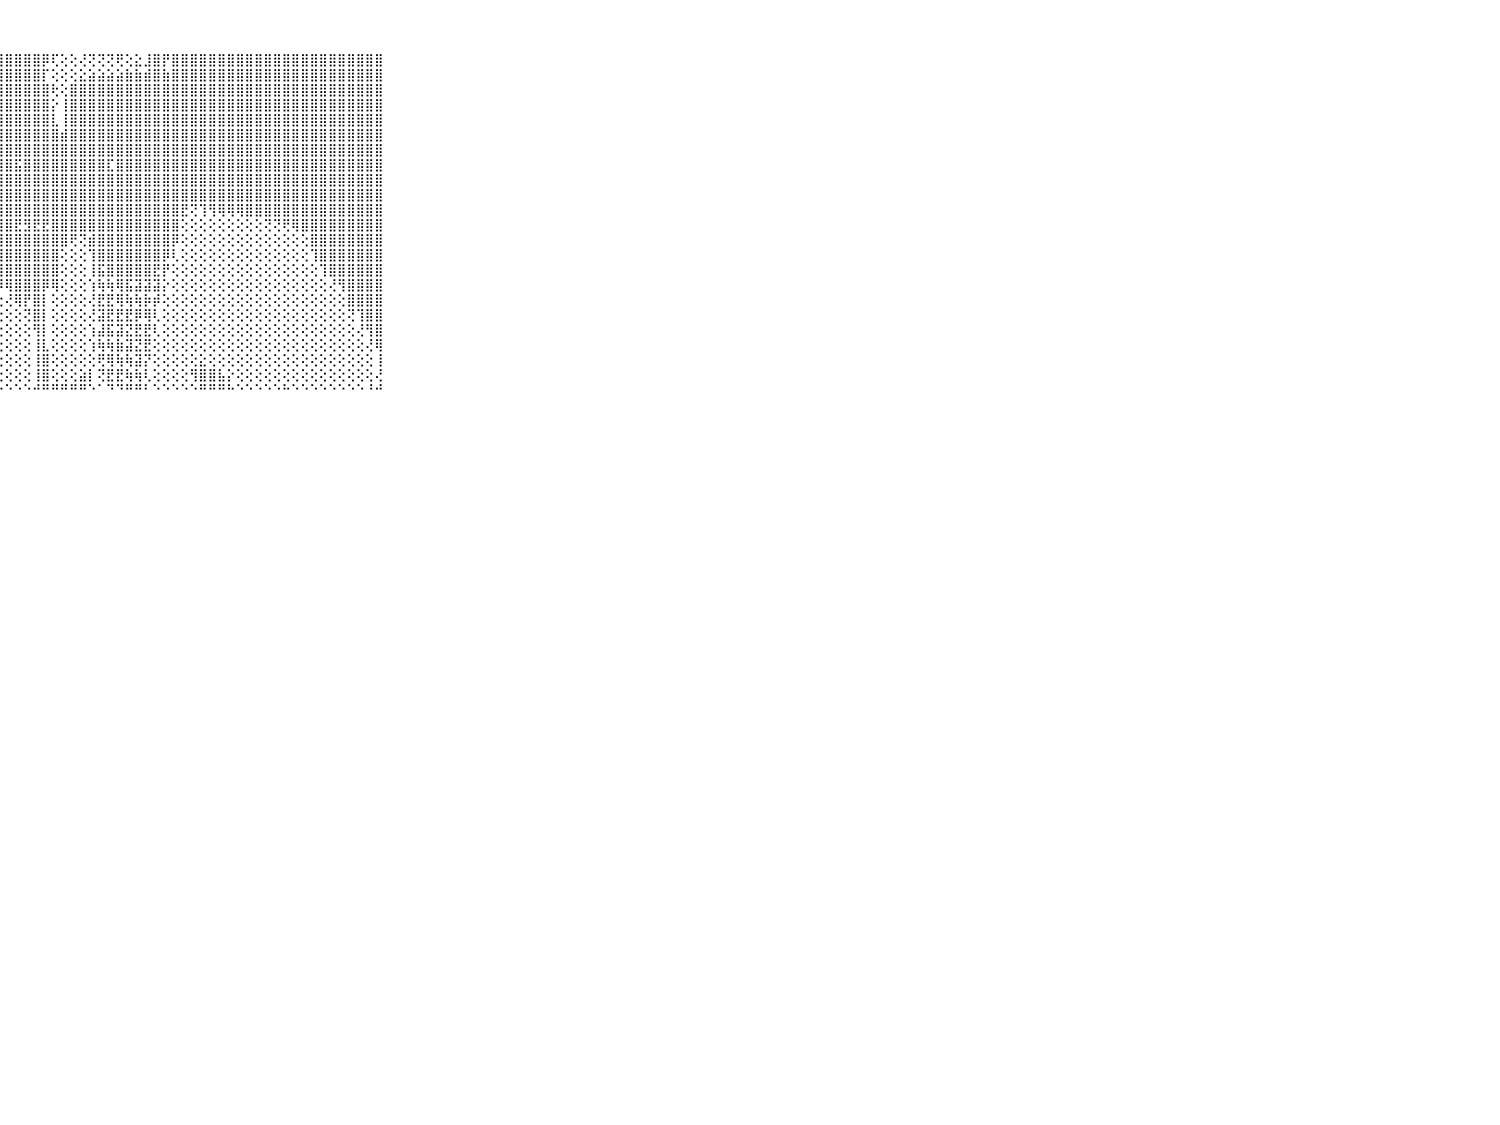

⠀⠀⠀⠀⠀⠀⠀⠀⠀⠀⠀⣿⣿⣿⣿⣿⣿⣿⣿⣿⣿⣿⣿⣿⣿⣿⣿⣿⣿⣿⣿⣿⡿⢏⢕⢕⢜⢝⢝⢝⢟⢕⣕⣸⣿⡟⣿⣿⣿⣿⣿⣿⣿⣿⣿⣿⣿⣿⣿⣿⣿⣿⣿⣿⣿⣿⣿⣿⣿⠀⠀⠀⠀⠀⠀⠀⠀⠀⠀⠀⠀
⠀⠀⠀⠀⠀⠀⠀⠀⠀⠀⠀⣿⣿⣿⣿⣿⣿⣿⣿⣿⣿⣿⣿⣿⣿⣿⣿⣿⣿⣿⣿⣿⡏⢕⢕⢕⣕⣵⣵⣵⣵⣷⣷⣾⣿⣷⣿⣿⣿⣿⣿⣿⣿⣿⣿⣿⣿⣿⣿⣿⣿⣿⣿⣿⣿⣿⣿⣿⣿⠀⠀⠀⠀⠀⠀⠀⠀⠀⠀⠀⠀
⠀⠀⠀⠀⠀⠀⠀⠀⠀⠀⠀⣿⣿⣿⣿⣿⣿⣿⣿⣿⣿⣿⣿⣿⣿⣿⣿⣿⣿⣿⣿⣿⣿⢗⢕⣿⣿⣿⣿⣿⣿⣿⣿⣿⣿⣿⣿⣿⣿⣿⣿⣿⣿⣿⣿⣿⣿⣿⣿⣿⣿⣿⣿⣿⣿⣿⣿⣿⣿⠀⠀⠀⠀⠀⠀⠀⠀⠀⠀⠀⠀
⠀⠀⠀⠀⠀⠀⠀⠀⠀⠀⠀⣿⣿⣿⣿⣿⣿⣿⣿⣿⣿⣿⣿⣿⣿⣿⣿⣿⣿⣿⣿⣿⣿⡕⢸⣿⣿⣿⣿⣿⣿⣿⣿⣿⣿⣿⣿⣿⣿⣿⣿⣿⣿⣿⣿⣿⣿⣿⣿⣿⣿⣿⣿⣿⣿⣿⣿⣿⣿⠀⠀⠀⠀⠀⠀⠀⠀⠀⠀⠀⠀
⠀⠀⠀⠀⠀⠀⠀⠀⠀⠀⠀⣿⣿⣿⣿⣿⣿⣿⣿⣿⣿⣿⣿⣿⣿⣿⣿⣿⣿⣿⣿⣿⣿⣇⢸⣿⣿⣿⣿⣿⣿⣿⣿⣿⣿⣿⣿⣿⣿⣿⣿⣿⣿⣿⣿⣿⣿⣿⣿⣿⣿⣿⣿⣿⣿⣿⣿⣿⣿⠀⠀⠀⠀⠀⠀⠀⠀⠀⠀⠀⠀
⠀⠀⠀⠀⠀⠀⠀⠀⠀⠀⠀⣿⣿⣿⣿⣿⣿⣿⣿⣿⣿⣿⣿⣿⣿⣿⣿⣿⣿⣿⣿⣿⣿⣿⣾⣿⣿⣿⣿⣿⣿⣿⣿⣿⣿⣿⣿⣿⣿⣿⣿⣿⣿⣿⣿⣿⣿⣿⣿⣿⣿⣿⣿⣿⣿⣿⣿⣿⣿⠀⠀⠀⠀⠀⠀⠀⠀⠀⠀⠀⠀
⠀⠀⠀⠀⠀⠀⠀⠀⠀⠀⠀⣿⣿⣿⣿⣿⣿⣿⣿⣿⣿⣿⣿⣿⣿⣿⣿⣿⣿⣿⣿⣿⣿⣿⣿⣿⣿⣿⣿⣿⣿⣿⣿⣿⣿⣿⣿⣿⣿⣿⣿⣿⣿⣿⣿⣿⣿⣿⣿⣿⣿⣿⣿⣿⣿⣿⣿⣿⣿⠀⠀⠀⠀⠀⠀⠀⠀⠀⠀⠀⠀
⠀⠀⠀⠀⠀⠀⠀⠀⠀⠀⠀⣿⣿⣿⣿⣿⣿⣿⣿⣿⣿⣿⣿⣿⣿⣿⣿⣿⣿⣯⣿⣿⣿⣿⣿⣿⣿⣿⣿⣏⣿⣿⣿⣿⣿⣿⣿⣿⣿⣿⣿⣿⣿⣿⣿⣿⣿⣿⣿⣿⣿⣿⣿⣿⣿⣿⣿⣿⣿⠀⠀⠀⠀⠀⠀⠀⠀⠀⠀⠀⠀
⠀⠀⠀⠀⠀⠀⠀⠀⠀⠀⠀⣿⣿⣿⣿⣿⣿⣿⣿⣿⣿⣿⣿⣿⣿⣿⣿⣿⣿⣿⣿⣿⣿⣿⣿⣿⣿⣿⣿⣿⣿⣿⣿⣿⣿⣿⣿⣿⣿⣿⣿⣿⣿⣿⣿⣿⣿⣿⣿⣿⣿⣿⣿⣿⣿⣿⣿⣿⣿⠀⠀⠀⠀⠀⠀⠀⠀⠀⠀⠀⠀
⠀⠀⠀⠀⠀⠀⠀⠀⠀⠀⠀⣿⣿⣿⣿⣿⣿⣿⣿⣿⣿⣿⣿⣿⣿⣿⣿⣿⣿⣿⣿⣿⣿⣿⣿⣿⣿⣿⣿⣿⣿⣿⣿⣿⣿⣿⣿⣿⣿⣿⣿⣿⣿⣿⣿⣿⣿⣿⣿⣿⣿⣿⣿⣿⣿⣿⣿⣿⣿⠀⠀⠀⠀⠀⠀⠀⠀⠀⠀⠀⠀
⠀⠀⠀⠀⠀⠀⠀⠀⠀⠀⠀⣿⣿⣿⣿⣿⣿⣿⣿⣿⣿⣿⣿⣿⣿⣿⣿⣿⣿⣿⣿⣿⣿⣿⣿⣿⣿⣿⣿⣿⣿⣿⣿⣿⣿⣿⣿⣟⢝⢹⢻⢿⢿⢿⣿⣿⣿⣿⣿⣿⣿⣿⣿⣿⣿⣿⣿⣿⣿⠀⠀⠀⠀⠀⠀⠀⠀⠀⠀⠀⠀
⠀⠀⠀⠀⠀⠀⠀⠀⠀⠀⠀⣿⣿⣿⣿⣿⣿⣿⣿⣿⣿⣿⣿⣿⣿⣿⣿⣿⣿⣟⣻⣟⣟⣿⣿⣿⣿⣿⣿⣿⣿⣿⣿⣿⣿⣿⣿⢕⢕⢕⢕⢕⢕⢕⢕⢕⢝⢝⢟⢿⣿⣿⣿⣿⣿⣿⣿⣿⣿⠀⠀⠀⠀⠀⠀⠀⠀⠀⠀⠀⠀
⠀⠀⠀⠀⠀⠀⠀⠀⠀⠀⠀⣿⣿⣿⣿⣿⣿⣿⣿⣿⣿⣿⣿⣿⣿⣿⣿⣿⣿⣿⣿⣿⣿⣿⣿⢟⢝⣾⣿⣿⣿⣿⣿⣿⣿⣿⡿⢕⢕⢕⢕⢕⢕⢕⢕⢕⢕⢕⢕⢕⢕⣿⣿⣿⣿⣿⣿⣿⣿⠀⠀⠀⠀⠀⠀⠀⠀⠀⠀⠀⠀
⠀⠀⠀⠀⠀⠀⠀⠀⠀⠀⠀⣿⣿⣿⣿⣿⣿⣿⣿⣿⣿⣿⣿⣿⣿⣿⣿⣿⣿⣿⣿⣿⣿⣿⢕⢕⢕⢹⣿⣿⣿⣿⣿⣿⣿⡿⢇⢕⢕⢕⢕⢕⢕⢕⢕⢕⢕⢕⢕⢕⢕⢹⣿⣿⣿⣿⣿⣿⣿⠀⠀⠀⠀⠀⠀⠀⠀⠀⠀⠀⠀
⠀⠀⠀⠀⠀⠀⠀⠀⠀⠀⠀⣿⣿⣿⣿⣿⣿⣿⣿⣿⣿⣿⣿⣿⣿⣿⣿⣿⣿⣿⣿⣿⣿⣿⢕⢕⢕⢸⣯⣿⣿⣿⣿⣿⣟⡟⢕⢕⢕⢕⢕⢕⢕⢕⢕⢕⢕⢕⢕⢕⢕⢕⢹⣿⣿⣿⣿⣿⣿⠀⠀⠀⠀⠀⠀⠀⠀⠀⠀⠀⠀
⠀⠀⠀⠀⠀⠀⠀⠀⠀⠀⠀⣿⣿⣿⣿⣿⣿⣿⣿⣿⣿⣿⣿⣿⣿⣿⣿⡿⢿⣿⣿⣿⡿⢿⢕⢕⢕⢱⢷⢷⢿⣯⣽⣽⣽⡕⢕⢕⢕⢕⢕⢕⢕⢕⢕⢕⢕⢕⢕⢕⢕⢕⢕⢜⢻⣿⣿⣿⣿⠀⠀⠀⠀⠀⠀⠀⠀⠀⠀⠀⠀
⠀⠀⠀⠀⠀⠀⠀⠀⠀⠀⠀⣿⣿⣿⣿⣿⣿⣿⣿⣿⣿⣿⢿⢟⢕⢕⢕⢕⢜⢿⡟⣿⡇⢕⢕⢕⢕⢜⣟⣟⢿⢷⢷⡷⡾⢕⢕⢕⢕⢕⢕⢕⢕⢕⢕⢕⢕⢕⢕⢕⢕⢕⢕⢕⢕⣿⣿⣿⣿⠀⠀⠀⠀⠀⠀⠀⠀⠀⠀⠀⠀
⠀⠀⠀⠀⠀⠀⠀⠀⠀⠀⠀⣿⣿⣿⣿⣿⣿⣿⣿⣿⣿⡿⢕⢕⢕⢕⢕⢕⢕⢕⢝⣿⡇⢕⢕⢕⢕⢜⣽⣟⣟⣟⡿⢿⢇⢕⢕⢕⢕⢕⢕⢕⢕⢕⢕⢕⢕⢕⢕⢕⢕⢕⢕⢕⢕⢝⢹⣿⣿⠀⠀⠀⠀⠀⠀⠀⠀⠀⠀⠀⠀
⠀⠀⠀⠀⠀⠀⠀⠀⠀⠀⠀⣿⣿⣿⣿⣿⣿⣿⣿⣿⢿⡇⢕⢕⢕⢕⢕⢕⢕⢕⢕⢻⡇⢕⢕⢕⢕⢱⣼⣯⣽⣝⣟⣟⢇⢕⢕⢕⢕⢕⢕⢕⢕⢕⢕⢕⢕⢕⢕⢕⢕⢕⢕⢕⢕⢕⢜⢻⣿⠀⠀⠀⠀⠀⠀⠀⠀⠀⠀⠀⠀
⠀⠀⠀⠀⠀⠀⠀⠀⠀⠀⠀⣿⣿⣿⣿⣿⣿⣿⣷⣿⢎⡇⢕⢕⢕⢕⢕⢕⢕⢕⢕⢸⣇⢕⢕⢕⢕⢱⢷⢷⣷⣽⣝⣟⢕⢕⢕⢕⢕⢕⢕⢕⢕⢕⢕⢕⢕⢕⢕⢕⢕⢕⢕⢕⢕⢕⢕⢜⢿⠀⠀⠀⠀⠀⠀⠀⠀⠀⠀⠀⠀
⠀⠀⠀⠀⠀⠀⠀⠀⠀⠀⠀⣿⣿⣿⣿⣿⣿⣿⡏⢹⢝⢕⢕⢕⢕⢕⢕⢕⢕⢕⢕⢸⣿⢕⢕⢕⢕⢕⢟⢿⢷⢷⣽⡝⢕⢕⢕⢕⢕⣕⢕⢕⢕⢕⢕⢕⢕⢕⢕⢕⢕⢕⢕⢕⢕⢕⢕⢕⢸⠀⠀⠀⠀⠀⠀⠀⠀⠀⠀⠀⠀
⠀⠀⠀⠀⠀⠀⠀⠀⠀⠀⠀⢹⣿⣿⣿⣿⣿⣿⣟⢟⢕⢕⢕⢕⢕⢕⢕⢕⢕⢕⢕⢸⣿⢕⢕⢕⣵⡇⢝⣟⣟⢷⢷⢇⢕⢕⢕⢕⢻⣿⣿⣧⡕⢕⢕⢕⢕⢕⢕⢕⢕⢕⢕⢕⢕⢕⢕⢕⢜⠀⠀⠀⠀⠀⠀⠀⠀⠀⠀⠀⠀
⠀⠀⠀⠀⠀⠀⠀⠀⠀⠀⠀⠘⠛⠛⠛⠛⠛⠛⠛⠃⠑⠑⠑⠑⠑⠑⠑⠑⠑⠑⠑⠚⠛⠛⠛⠛⠛⠑⠁⠙⠙⠛⠛⠃⠑⠑⠑⠑⠑⠛⠛⠛⠓⠑⠑⠑⠑⠑⠓⠑⠑⠑⠑⠑⠑⠑⠑⠘⠚⠀⠀⠀⠀⠀⠀⠀⠀⠀⠀⠀⠀